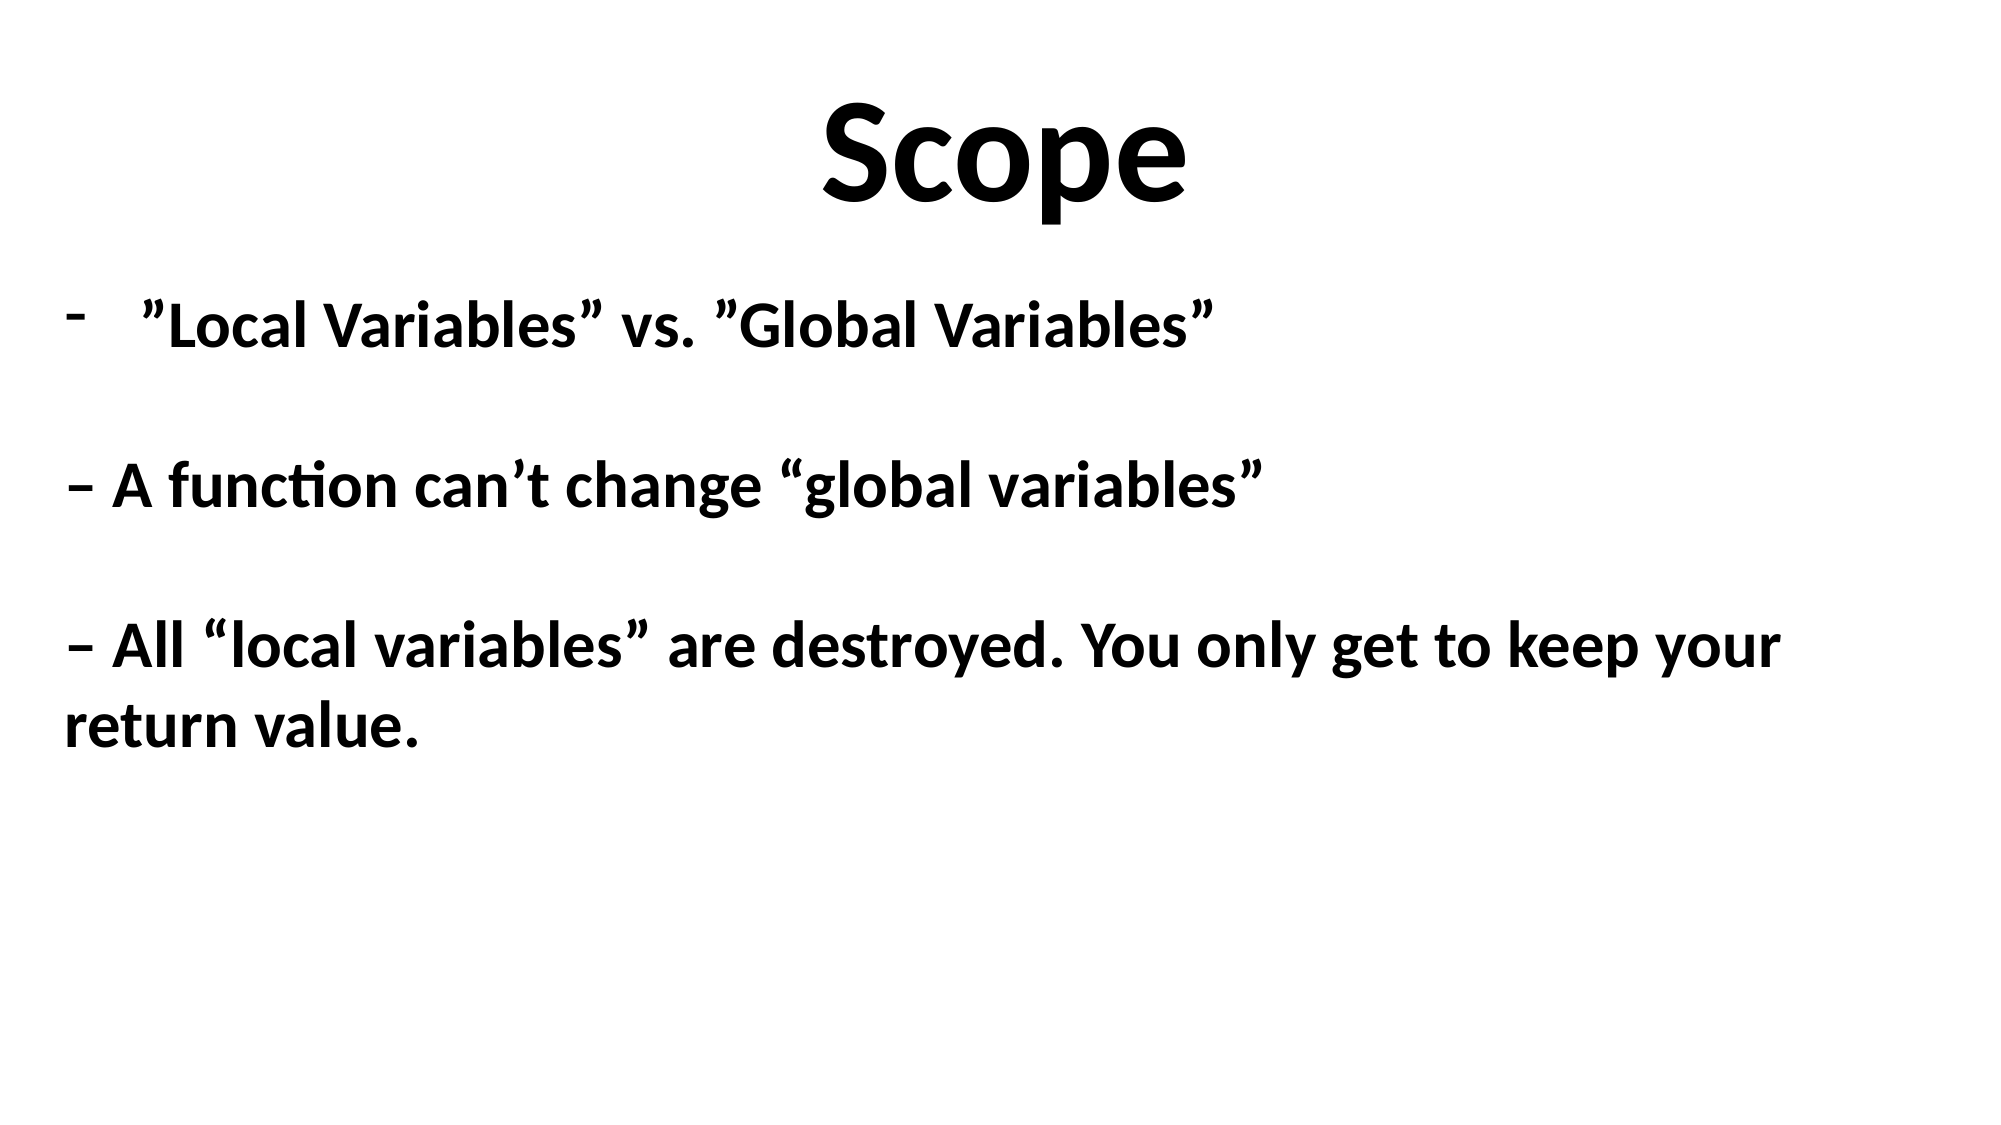

Scope

”Local Variables” vs. ”Global Variables”

– A function can’t change “global variables”

– All “local variables” are destroyed. You only get to keep your return value.